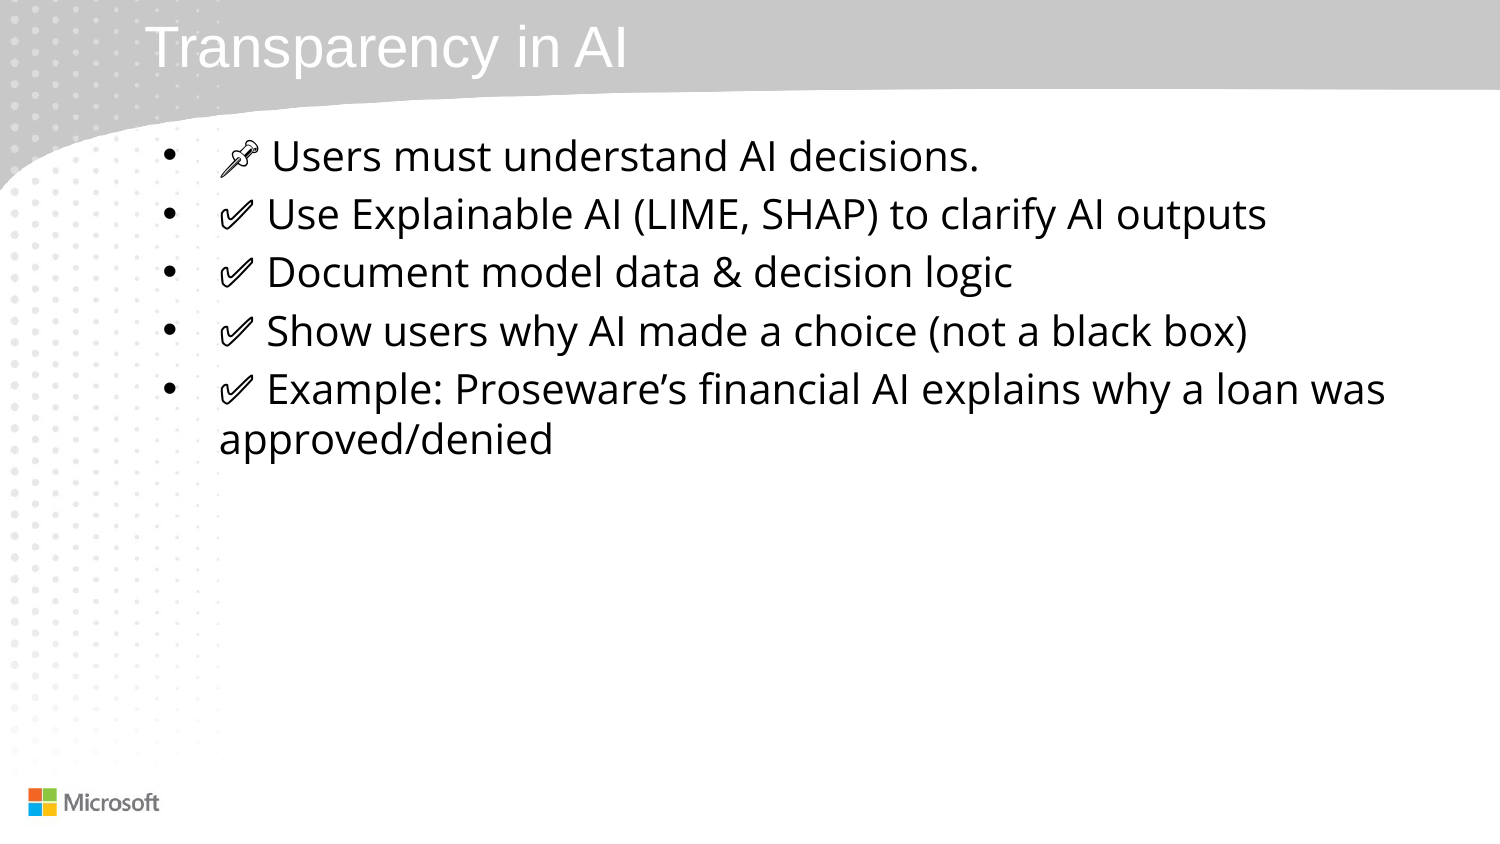

# Transparency in AI
📌 Users must understand AI decisions.
✅ Use Explainable AI (LIME, SHAP) to clarify AI outputs
✅ Document model data & decision logic
✅ Show users why AI made a choice (not a black box)
✅ Example: Proseware’s financial AI explains why a loan was approved/denied